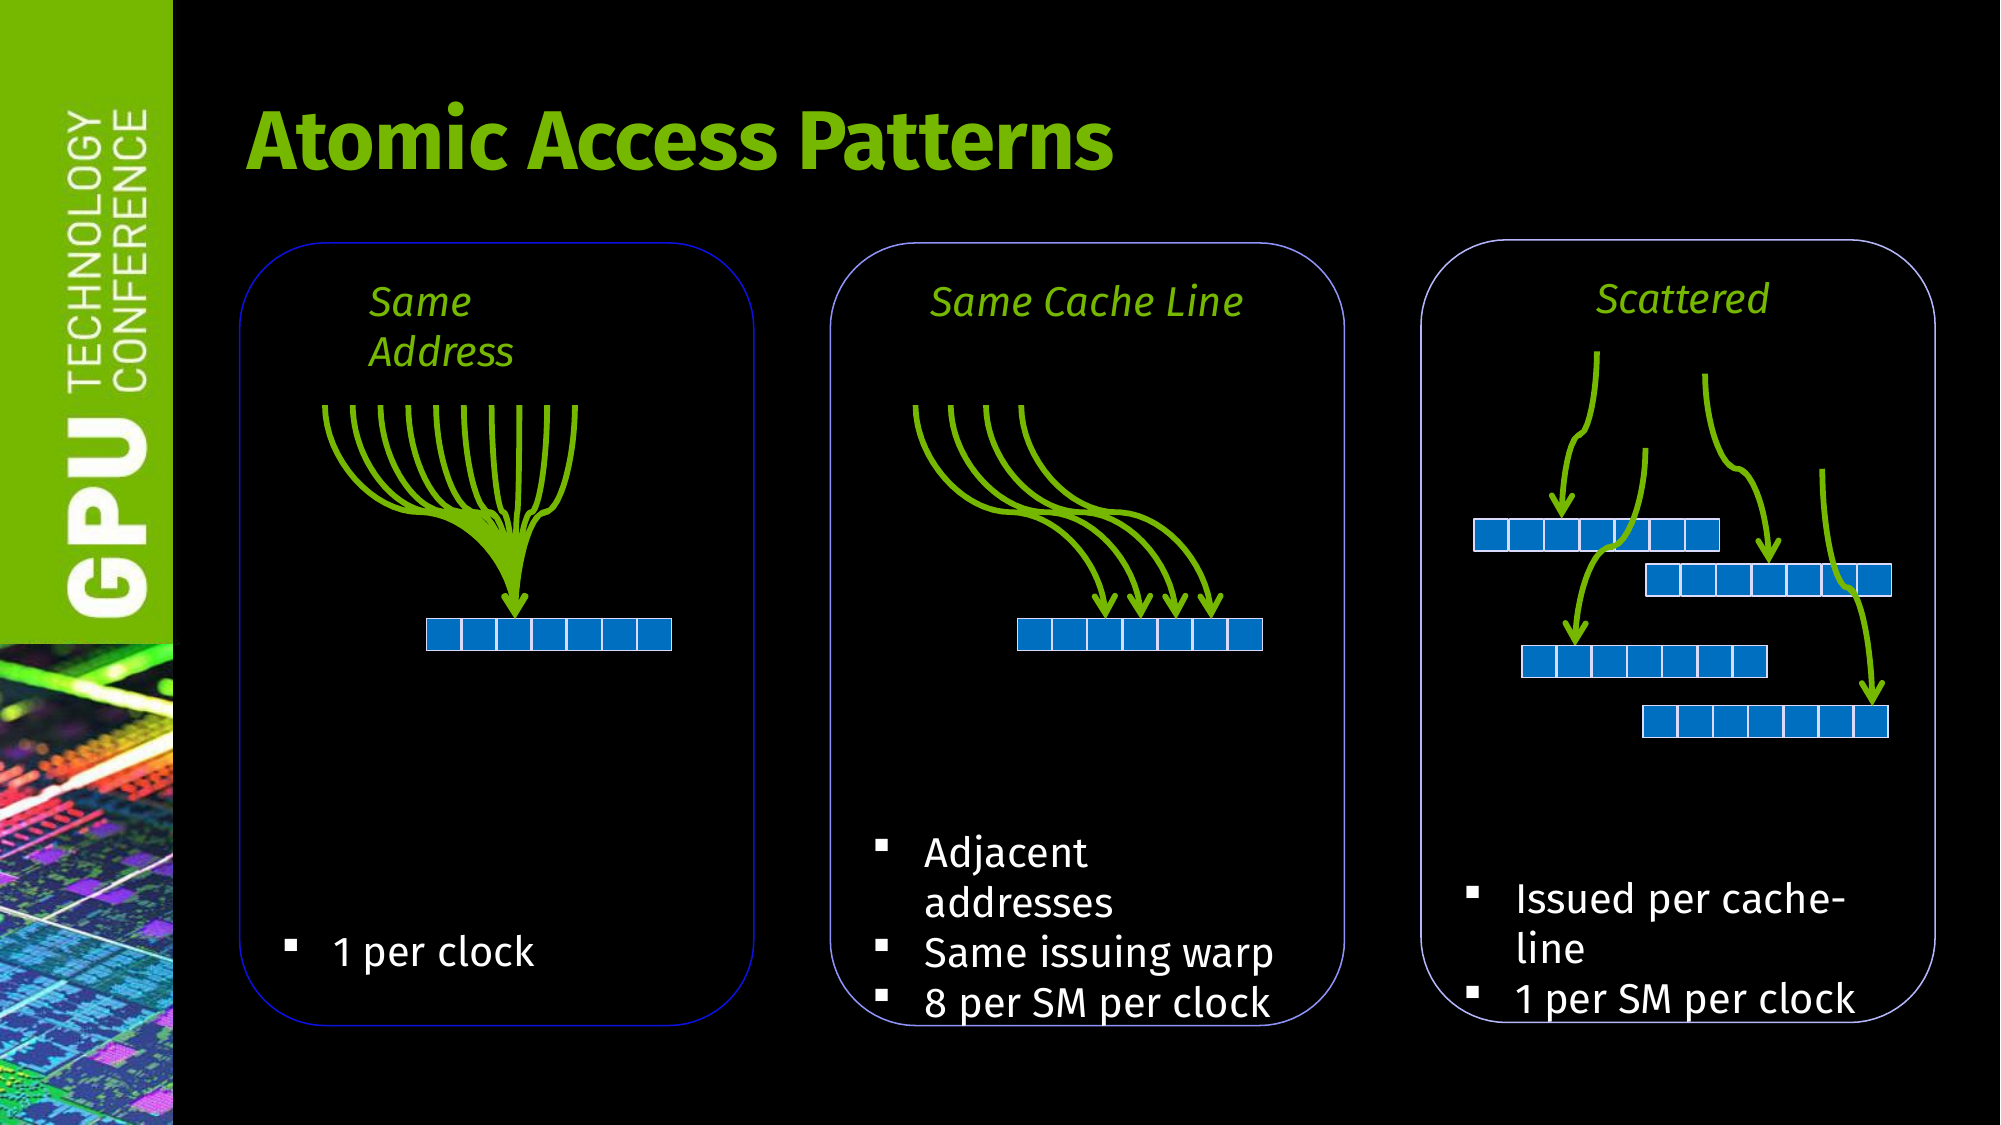

# Atomic Access Patterns

Scattered
Same Address
Same Cache Line

|  |  |  |  |  |  |  |
| --- | --- | --- | --- | --- | --- | --- |
|  |  |  |  |  |  |  |
| --- | --- | --- | --- | --- | --- | --- |
|  |  |  |  |  |  |  |
| --- | --- | --- | --- | --- | --- | --- |
|  |  |  |  |  |  |  |
| --- | --- | --- | --- | --- | --- | --- |
Adjacent addresses
Same issuing warp
8 per SM per clock
Issued per cache-line
1 per SM per clock
1 per clock